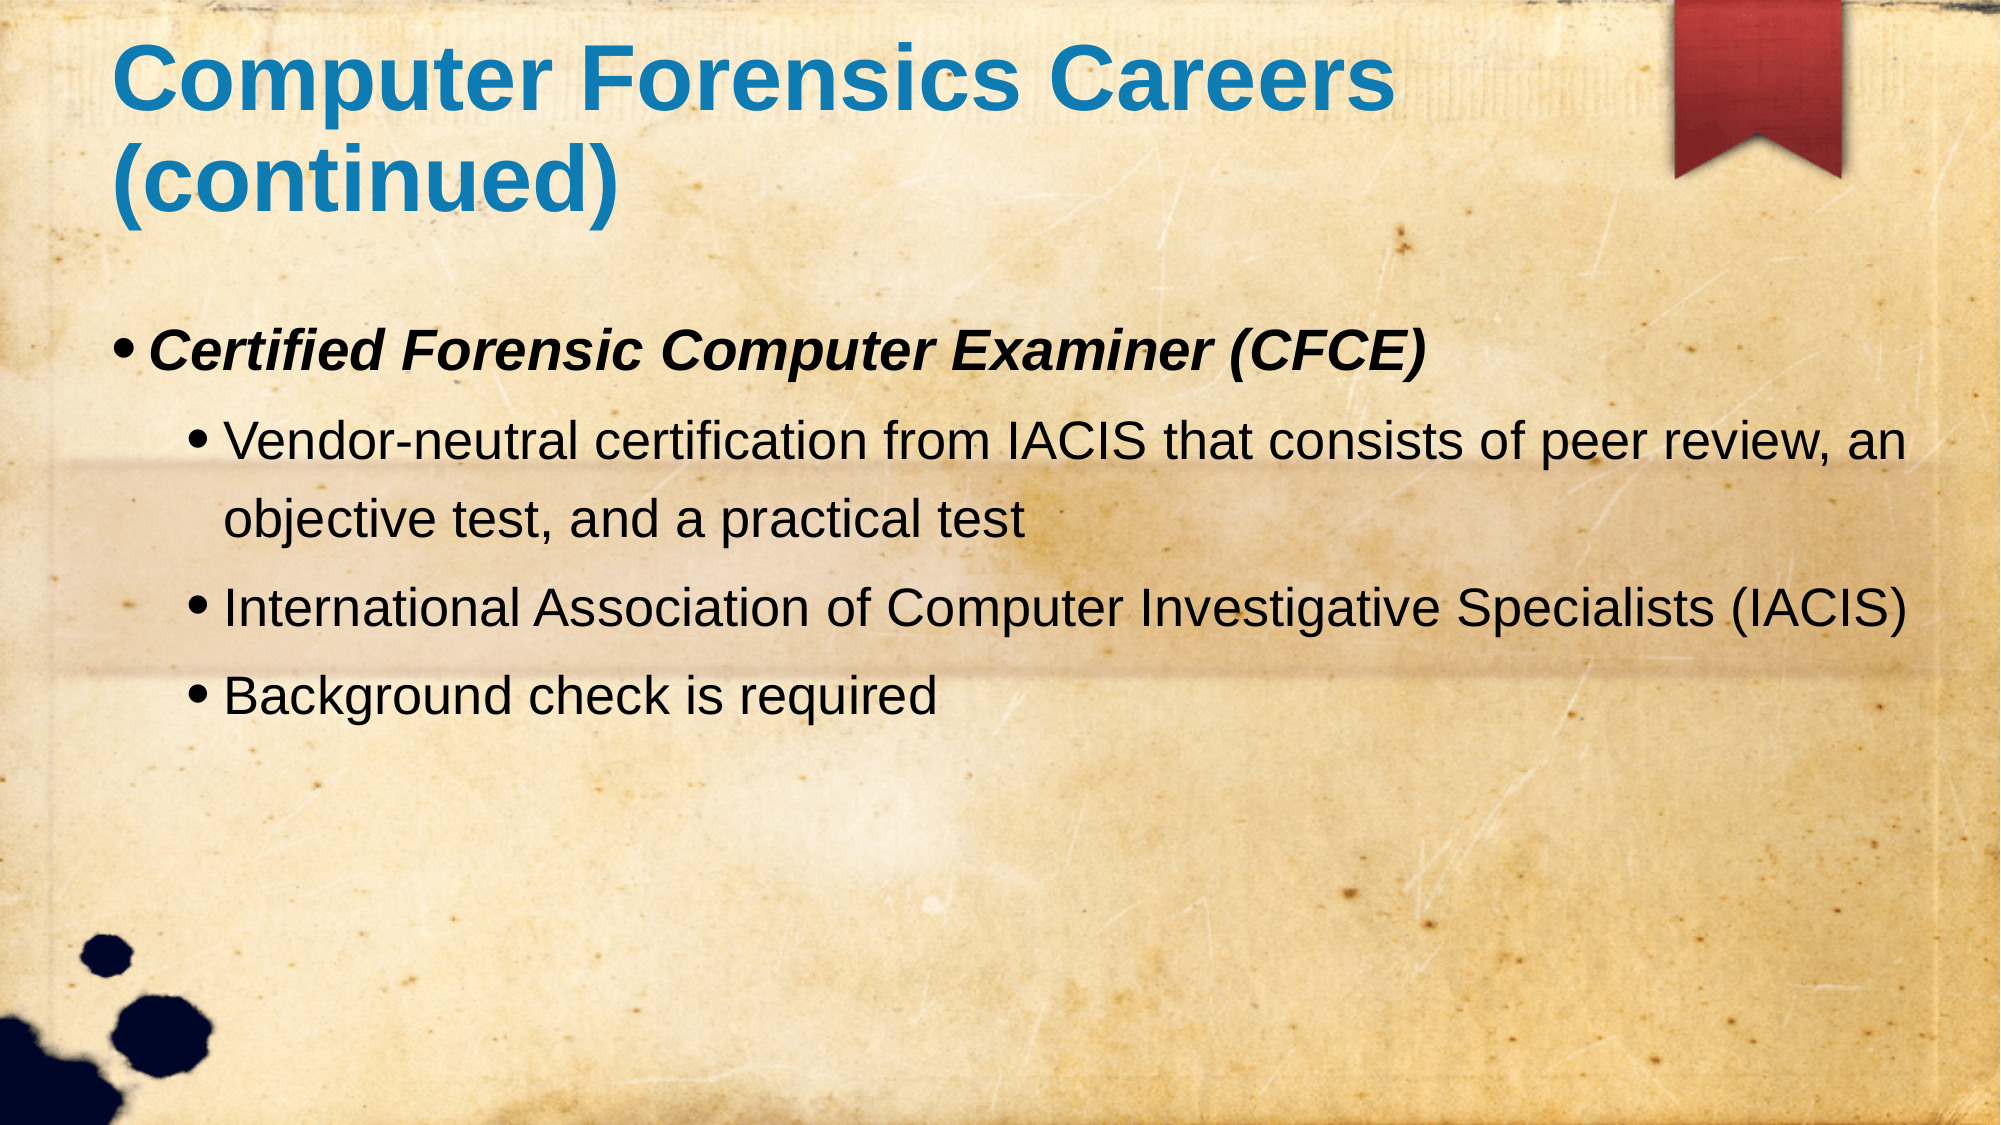

Computer Forensics Careers (continued)
Certified Forensic Computer Examiner (CFCE)
Vendor-neutral certification from IACIS that consists of peer review, an objective test, and a practical test
International Association of Computer Investigative Specialists (IACIS)
Background check is required